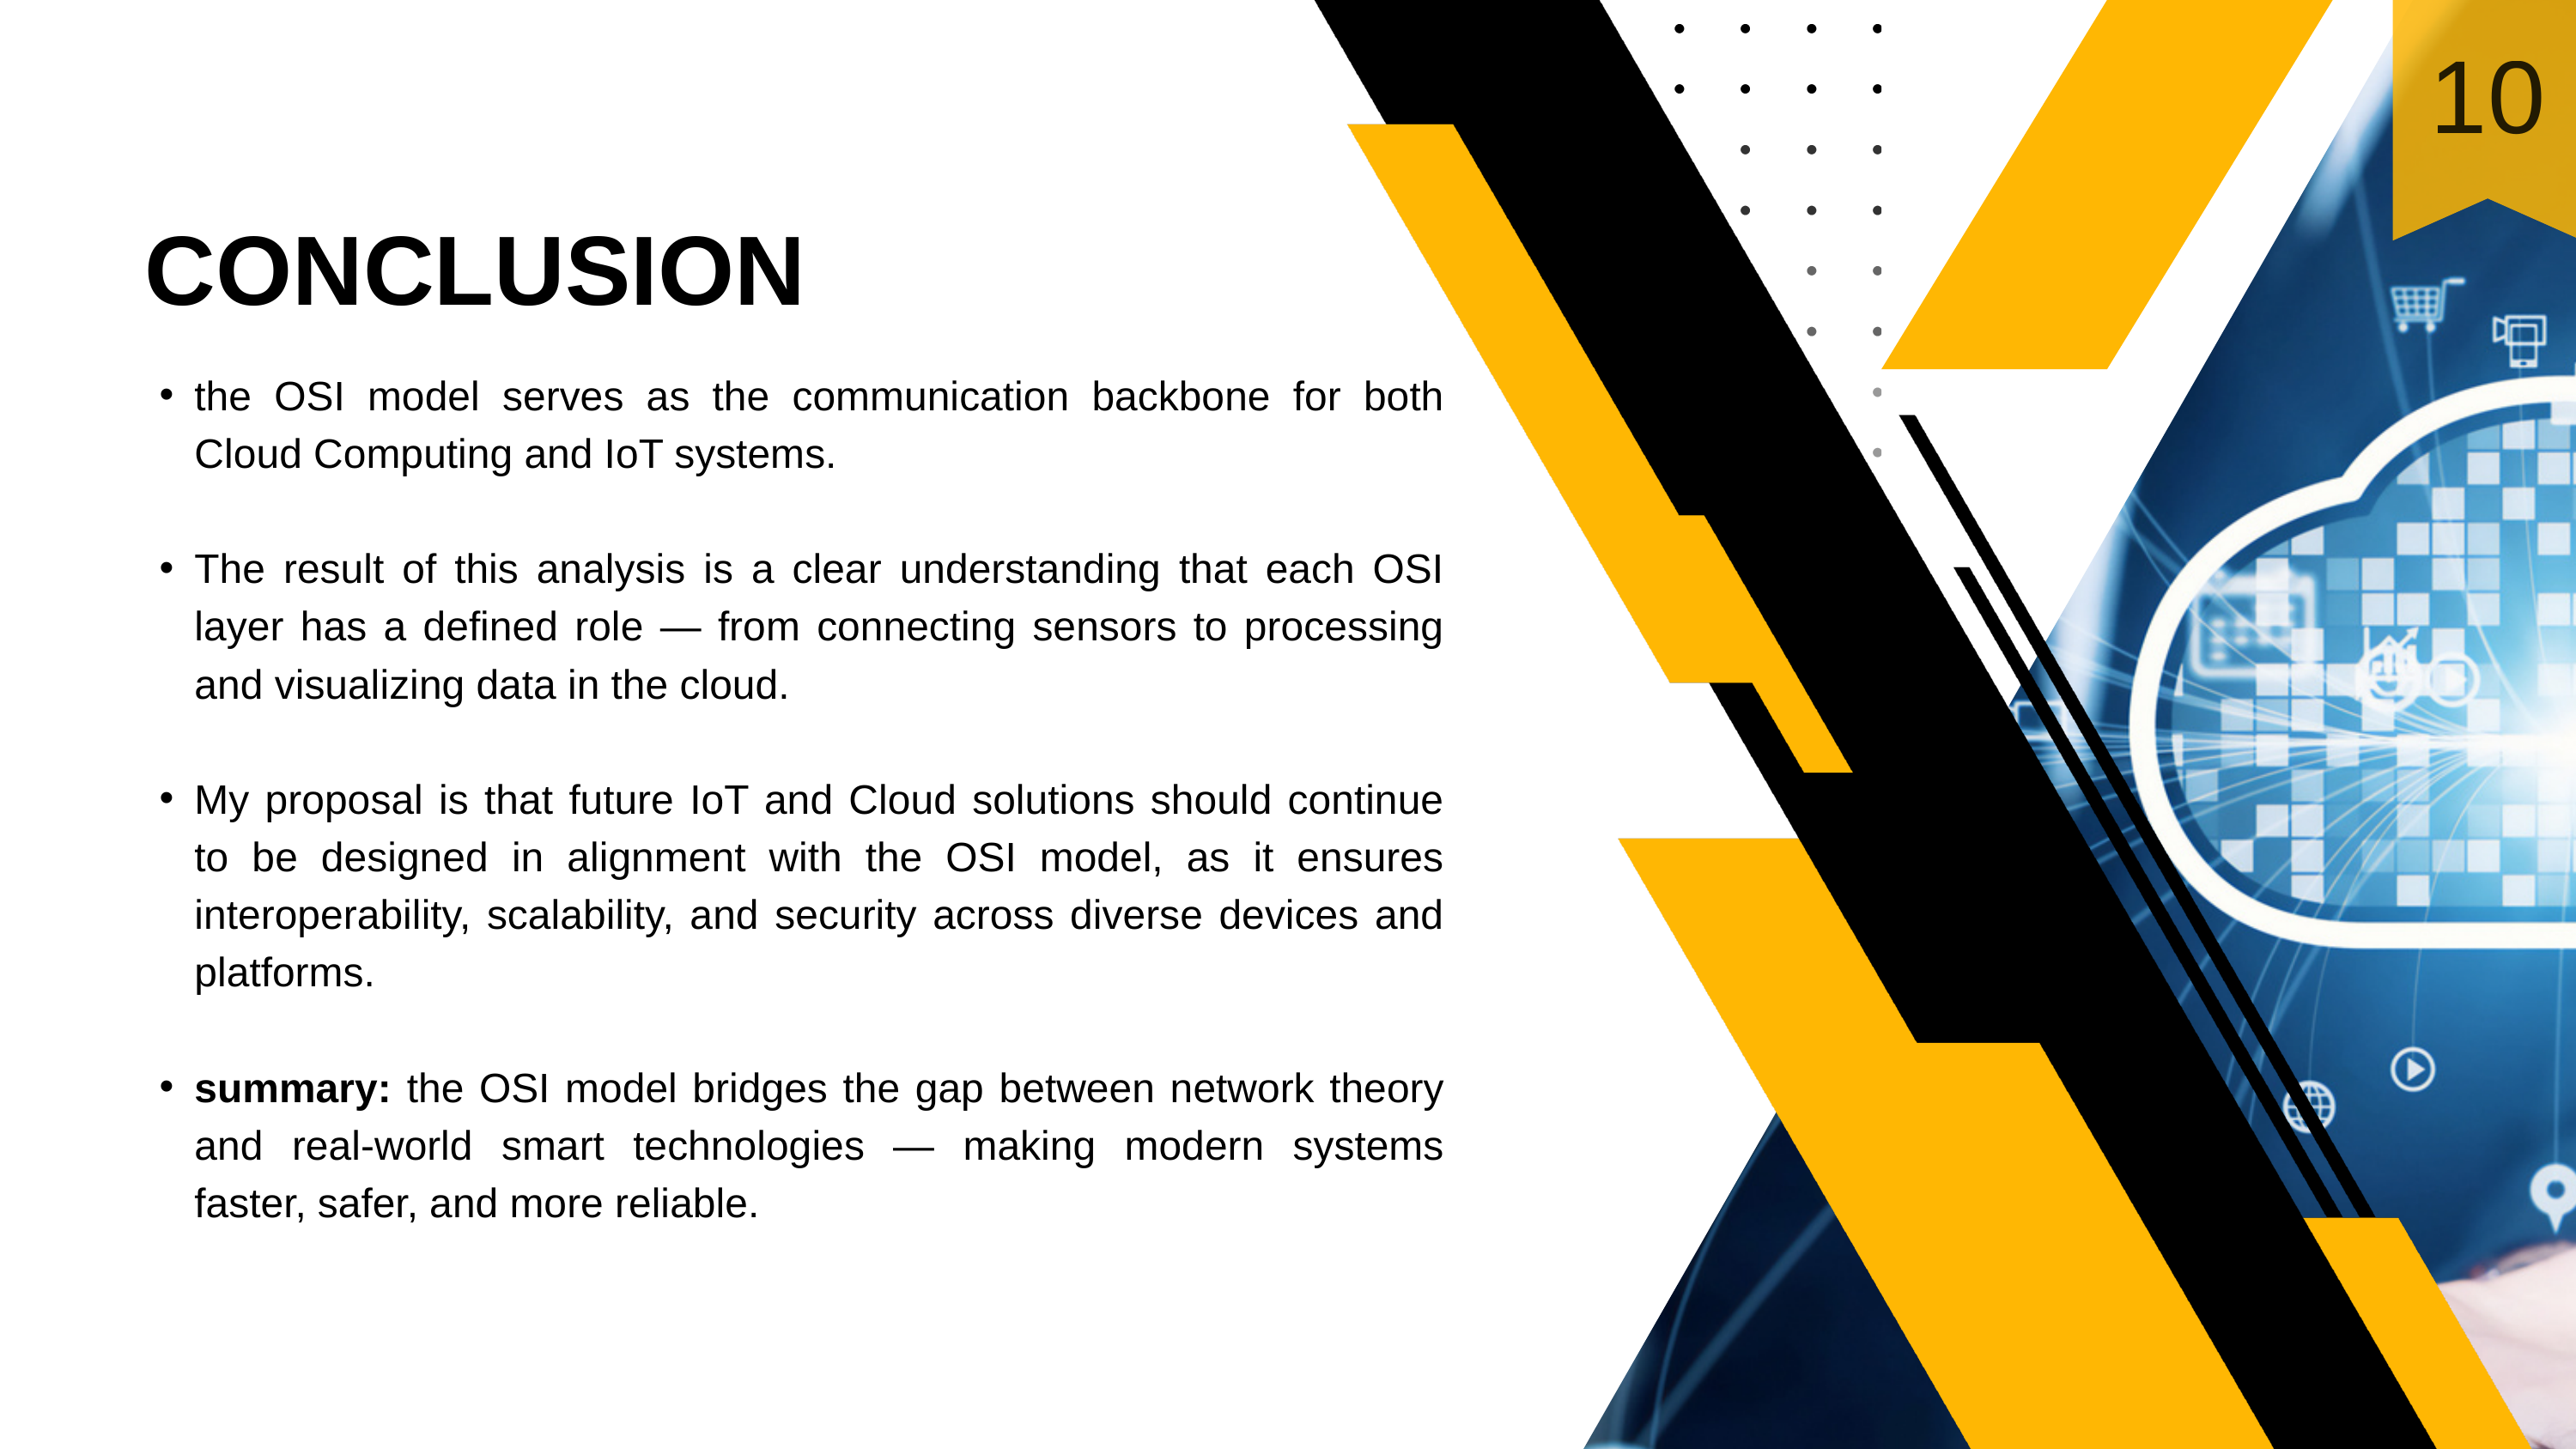

10

CONCLUSION
the OSI model serves as the communication backbone for both Cloud Computing and IoT systems.

The result of this analysis is a clear understanding that each OSI layer has a defined role — from connecting sensors to processing and visualizing data in the cloud.

My proposal is that future IoT and Cloud solutions should continue to be designed in alignment with the OSI model, as it ensures interoperability, scalability, and security across diverse devices and platforms.

summary: the OSI model bridges the gap between network theory and real-world smart technologies — making modern systems faster, safer, and more reliable.